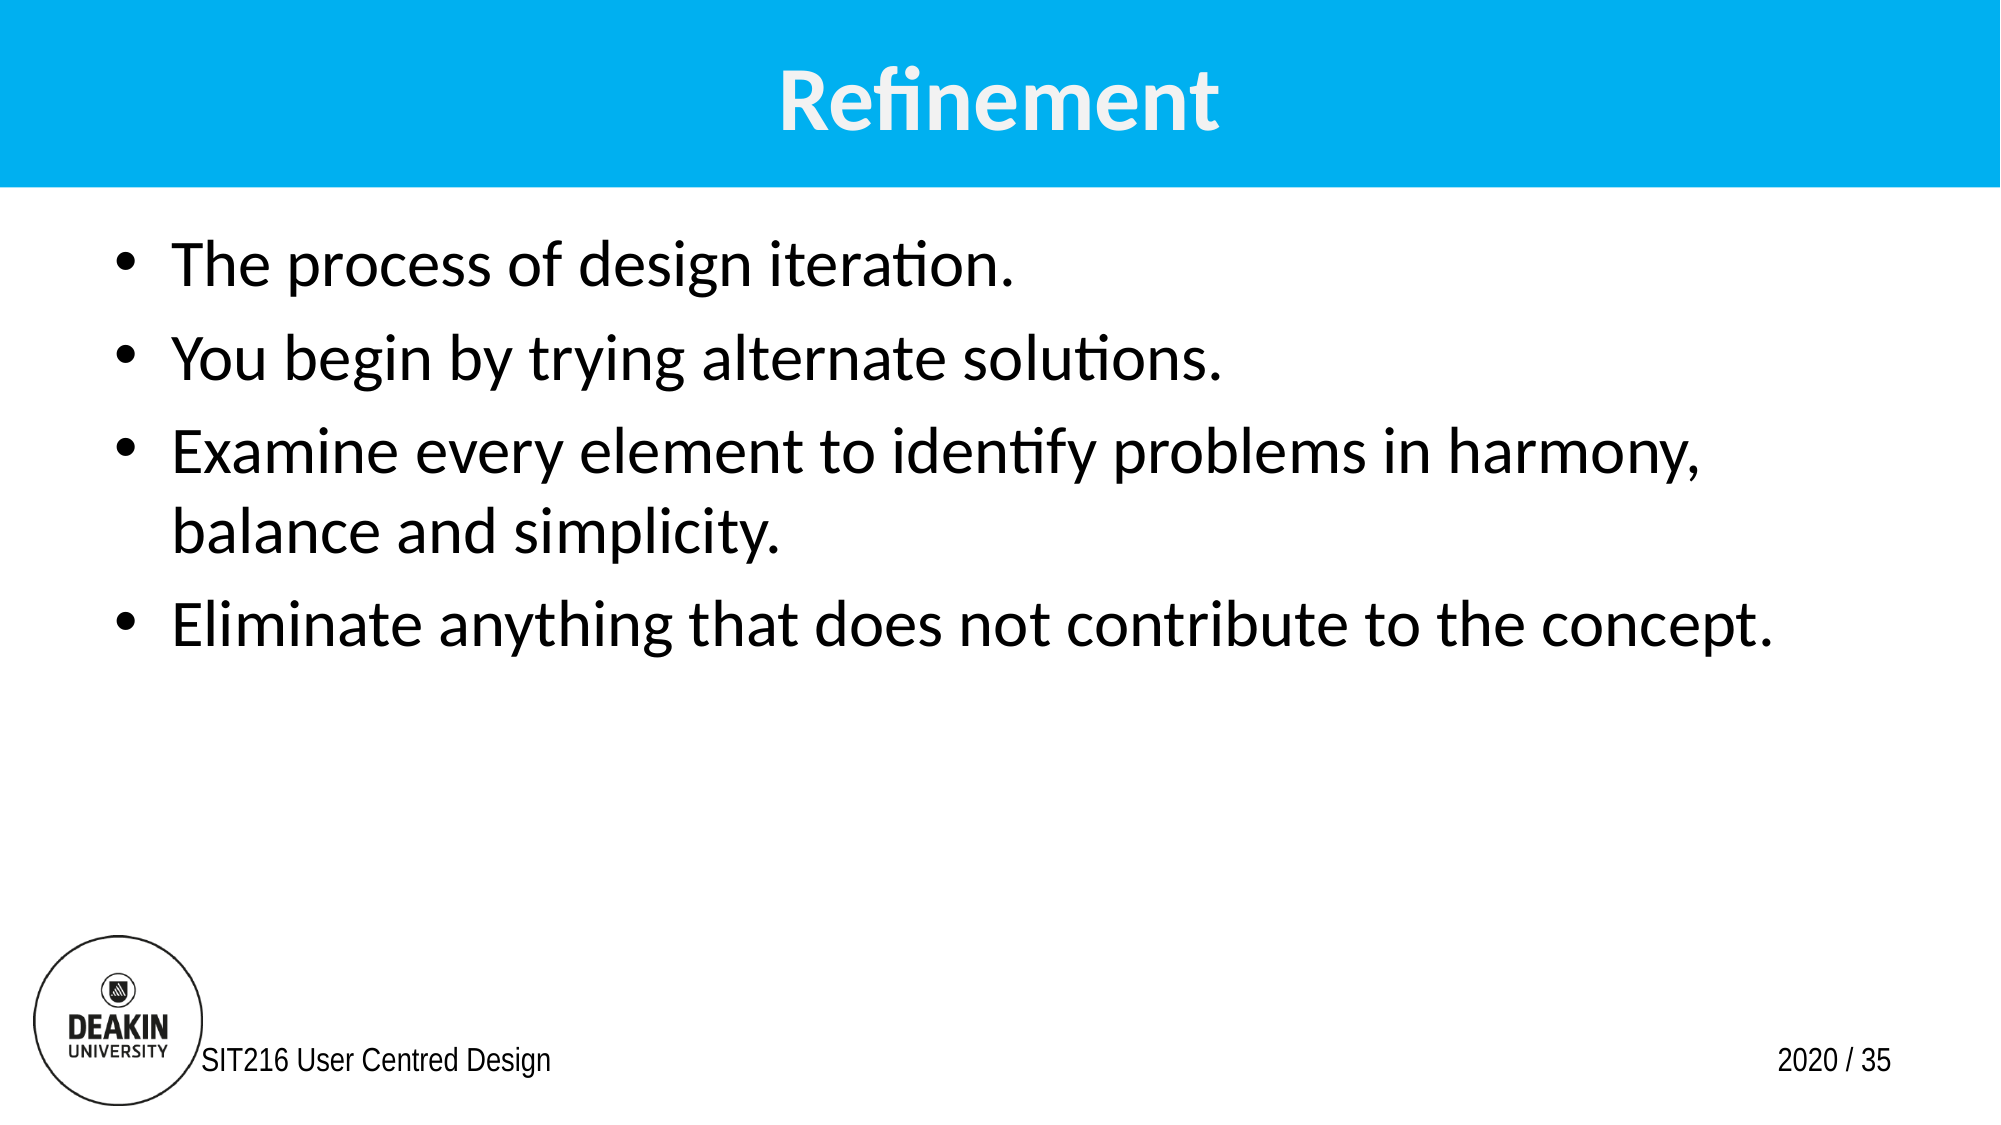

# Refinement
The process of design iteration.
You begin by trying alternate solutions.
Examine every element to identify problems in harmony, balance and simplicity.
Eliminate anything that does not contribute to the concept.